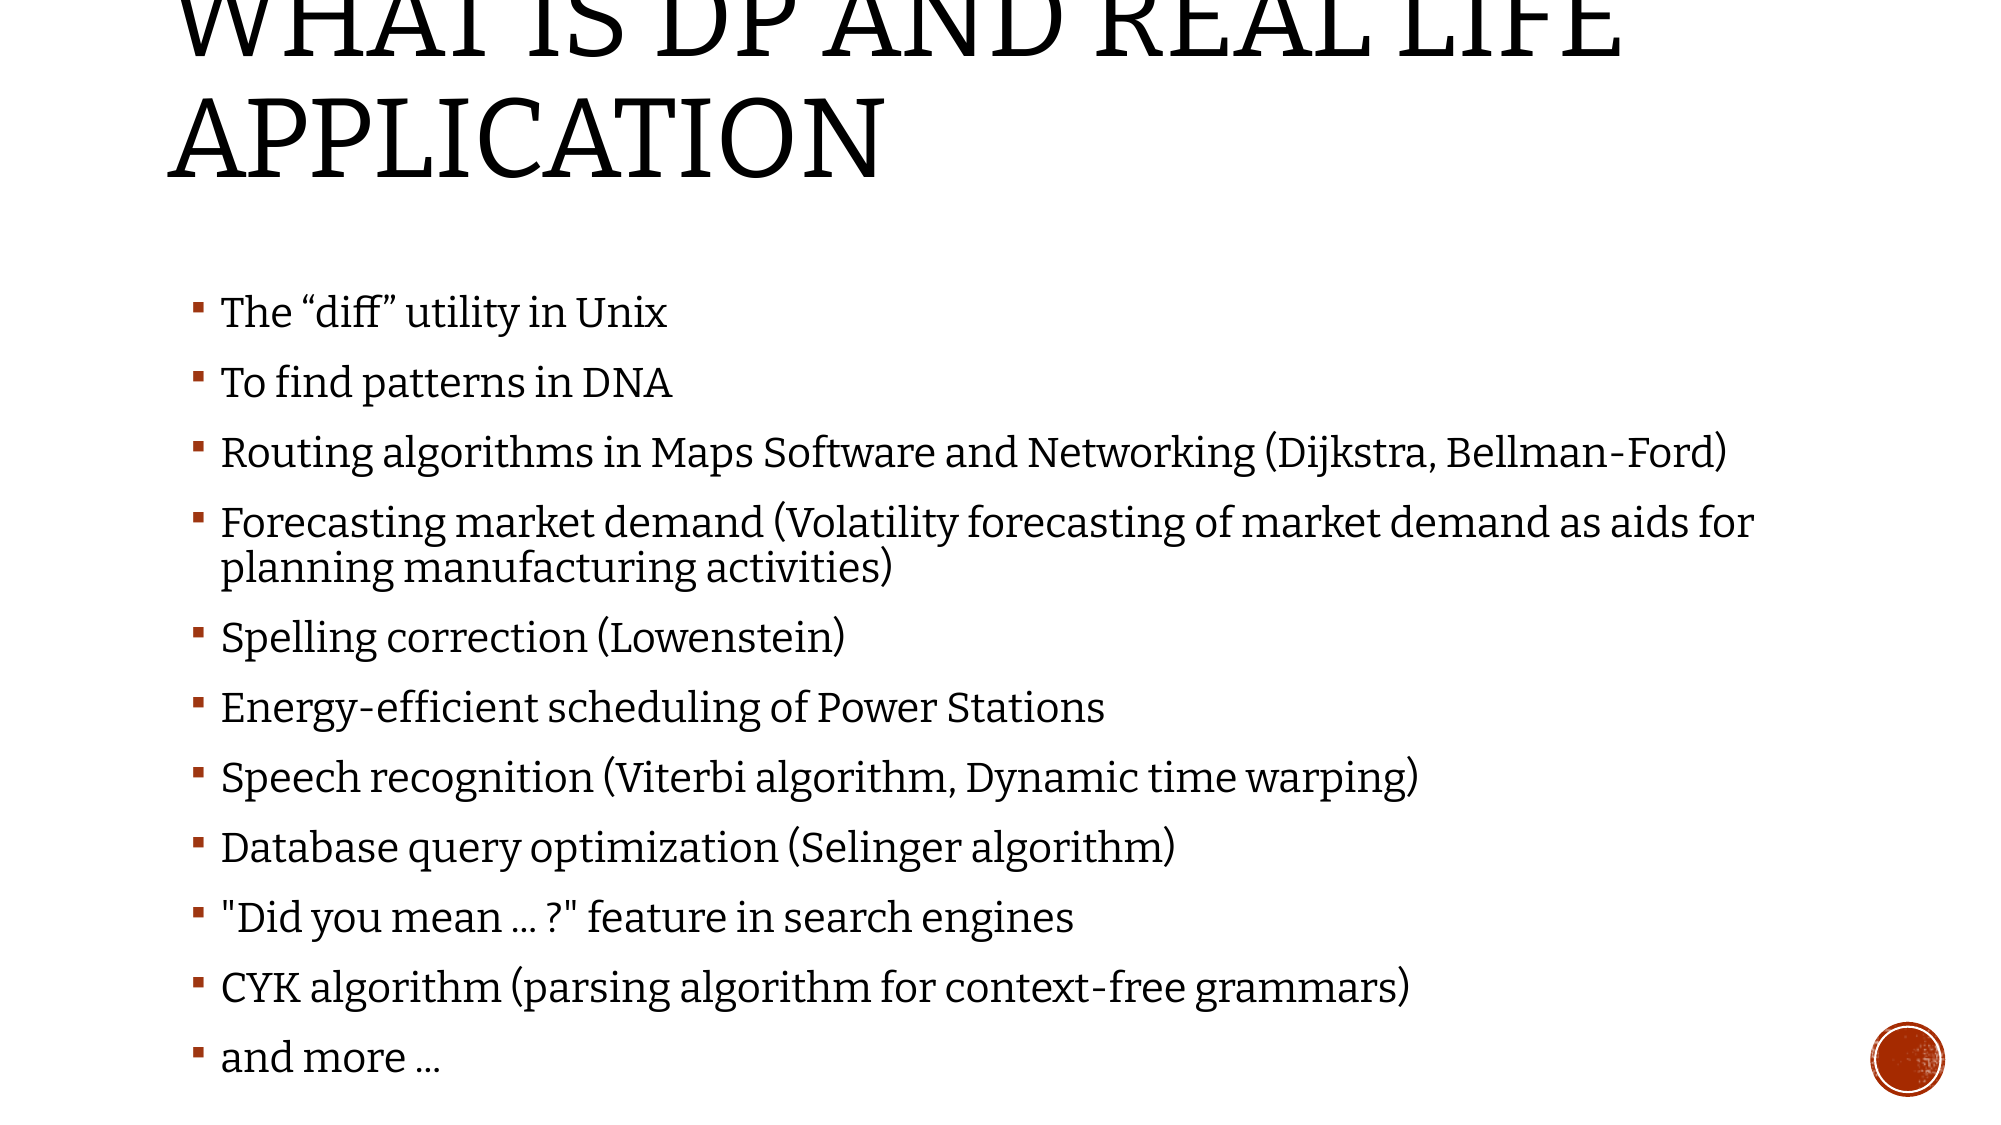

# What is DP and Real life Application
The “diff” utility in Unix
To find patterns in DNA
Routing algorithms in Maps Software and Networking (Dijkstra, Bellman-Ford)
Forecasting market demand (Volatility forecasting of market demand as aids for planning manufacturing activities)
Spelling correction (Lowenstein)
Energy-efficient scheduling of Power Stations
Speech recognition (Viterbi algorithm, Dynamic time warping)
Database query optimization (Selinger algorithm)
"Did you mean ... ?" feature in search engines
CYK algorithm (parsing algorithm for context-free grammars)
and more ...